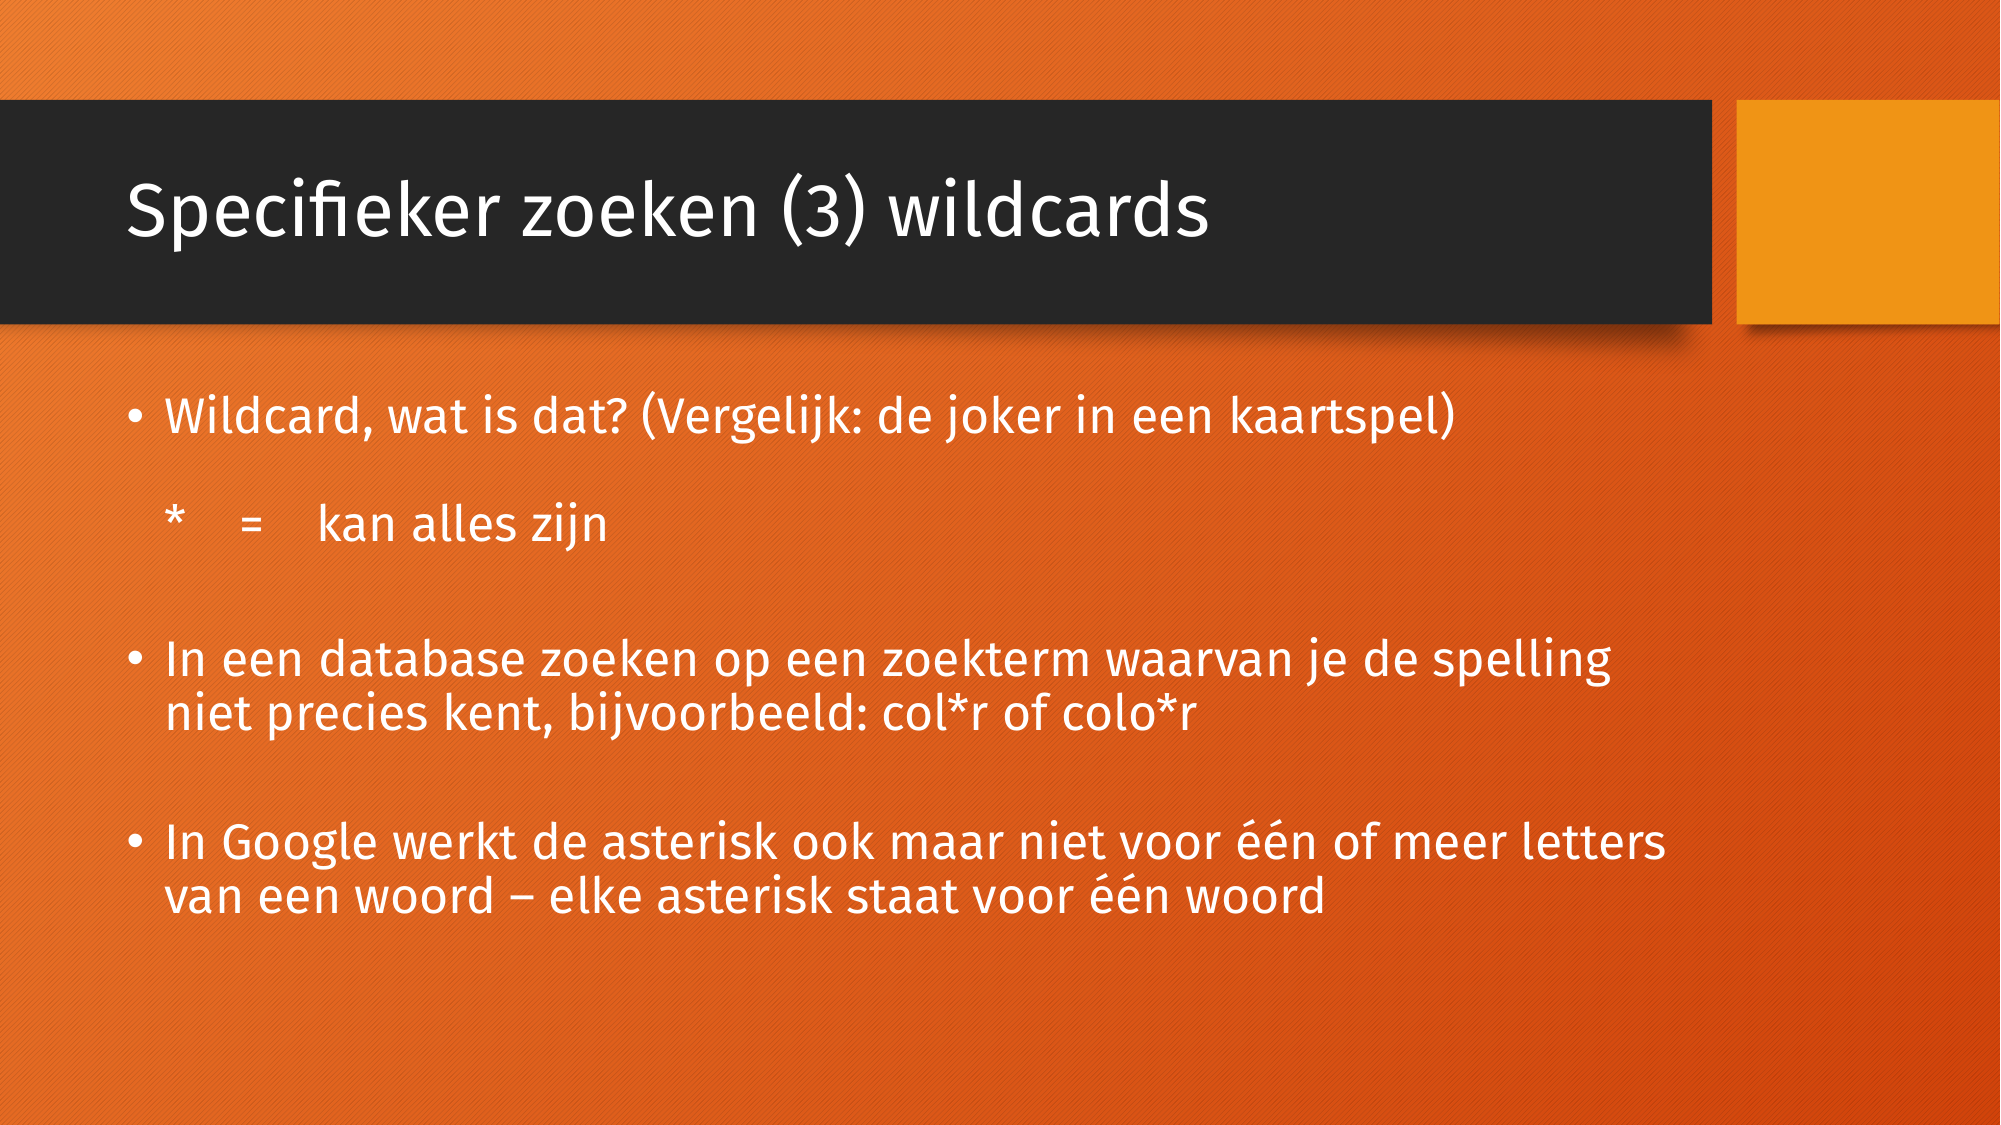

# Specifieker zoeken (3) wildcards
Wildcard, wat is dat? (Vergelijk: de joker in een kaartspel)
*    =    kan alles zijn
In een database zoeken op een zoekterm waarvan je de spelling niet precies kent, bijvoorbeeld: col*r of colo*r
In Google werkt de asterisk ook maar niet voor één of meer letters van een woord – elke asterisk staat voor één woord